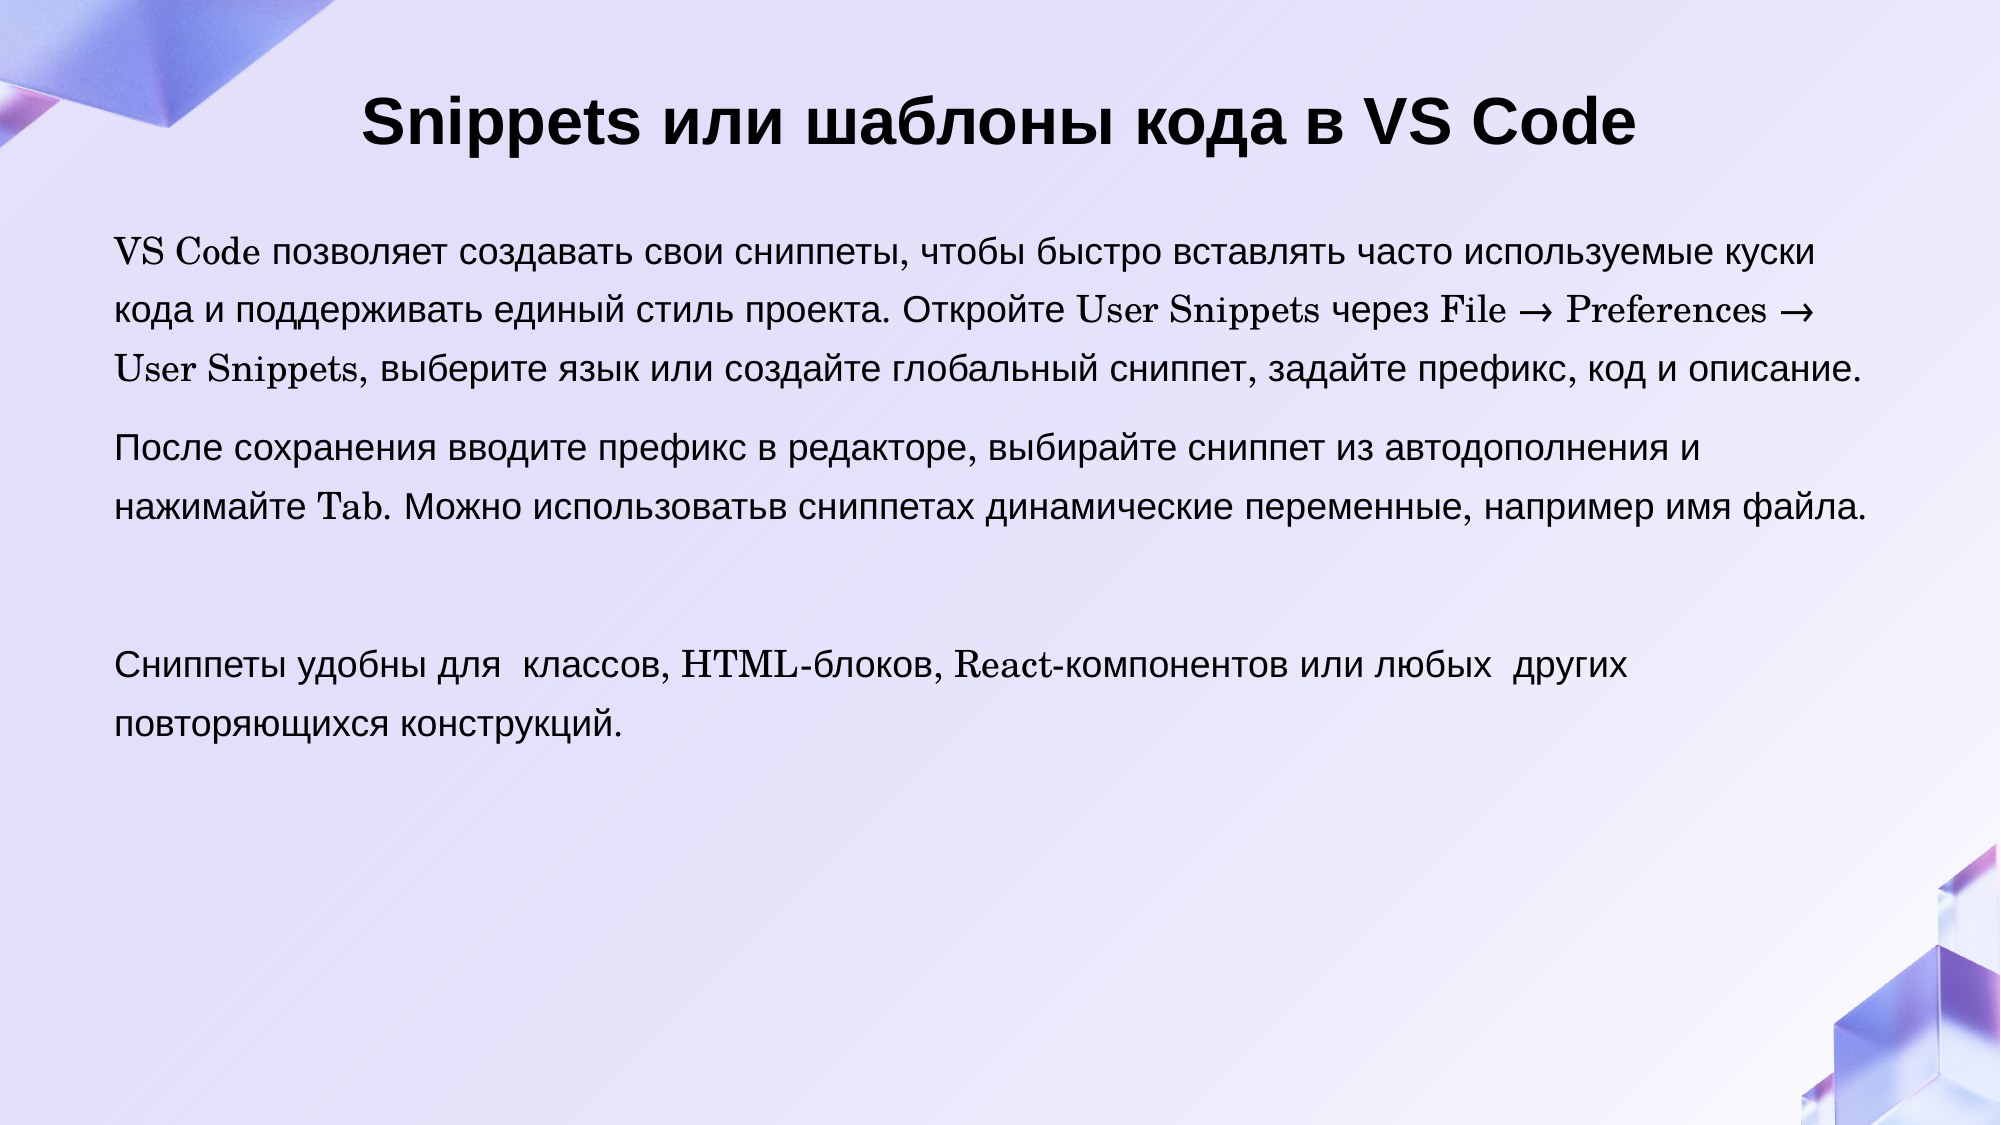

# Snippets или шаблоны кода в VS Code
VS Code позволяет создавать свои сниппеты, чтобы быстро вставлять часто используемые куски кода и поддерживать единый стиль проекта. Откройте User Snippets через File → Preferences → User Snippets, выберите язык или создайте глобальный сниппет, задайте префикс, код и описание.
После сохранения вводите префикс в редакторе, выбирайте сниппет из автодополнения и нажимайте Tab. Можно использоватьв сниппетах динамические переменные, например имя файла.

Сниппеты удобны для  классов, HTML-блоков, React-компонентов или любых  других повторяющихся конструкций.